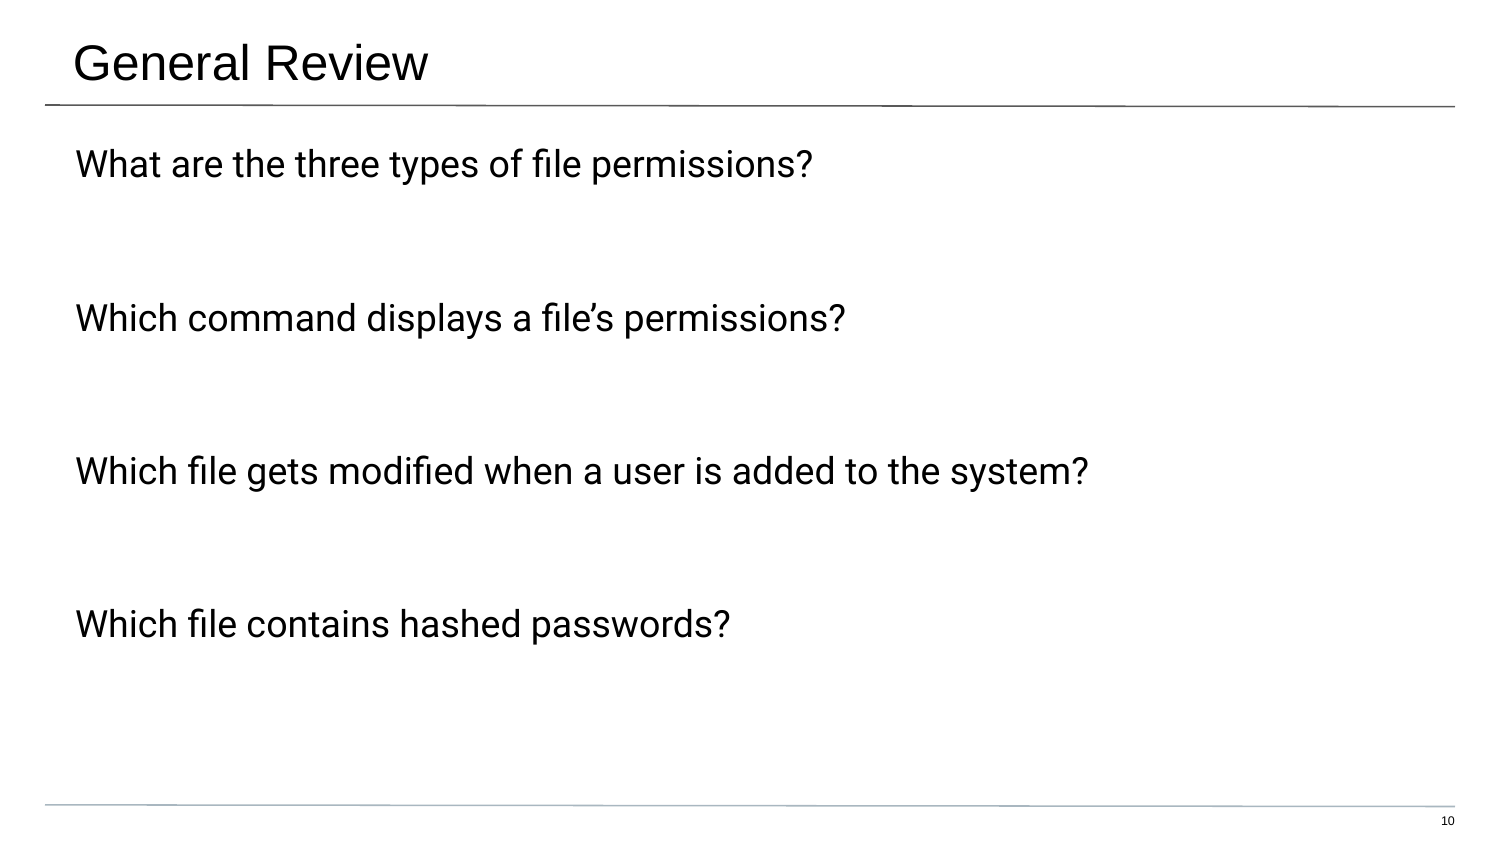

# General Review
What are the three types of file permissions?

Which command displays a file’s permissions?

Which file gets modified when a user is added to the system?

Which file contains hashed passwords?

10